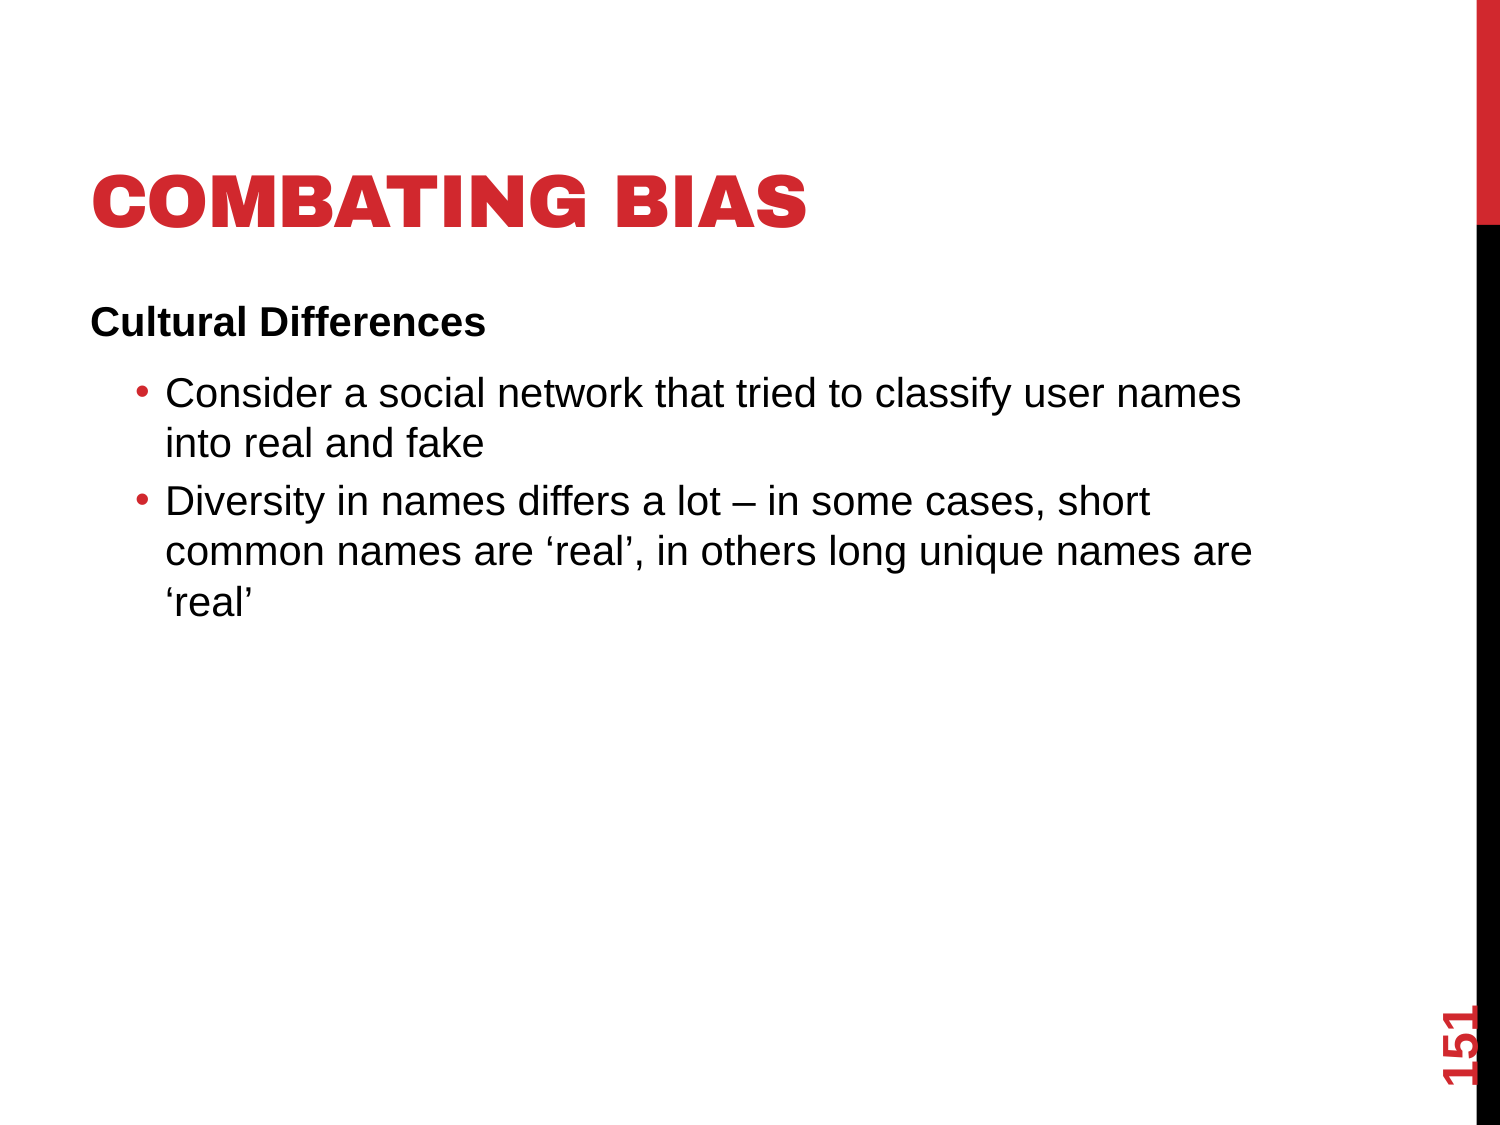

# Combating bias
Cultural Differences
Consider a social network that tried to classify user names into real and fake
Diversity in names differs a lot – in some cases, short common names are ‘real’, in others long unique names are ‘real’
151